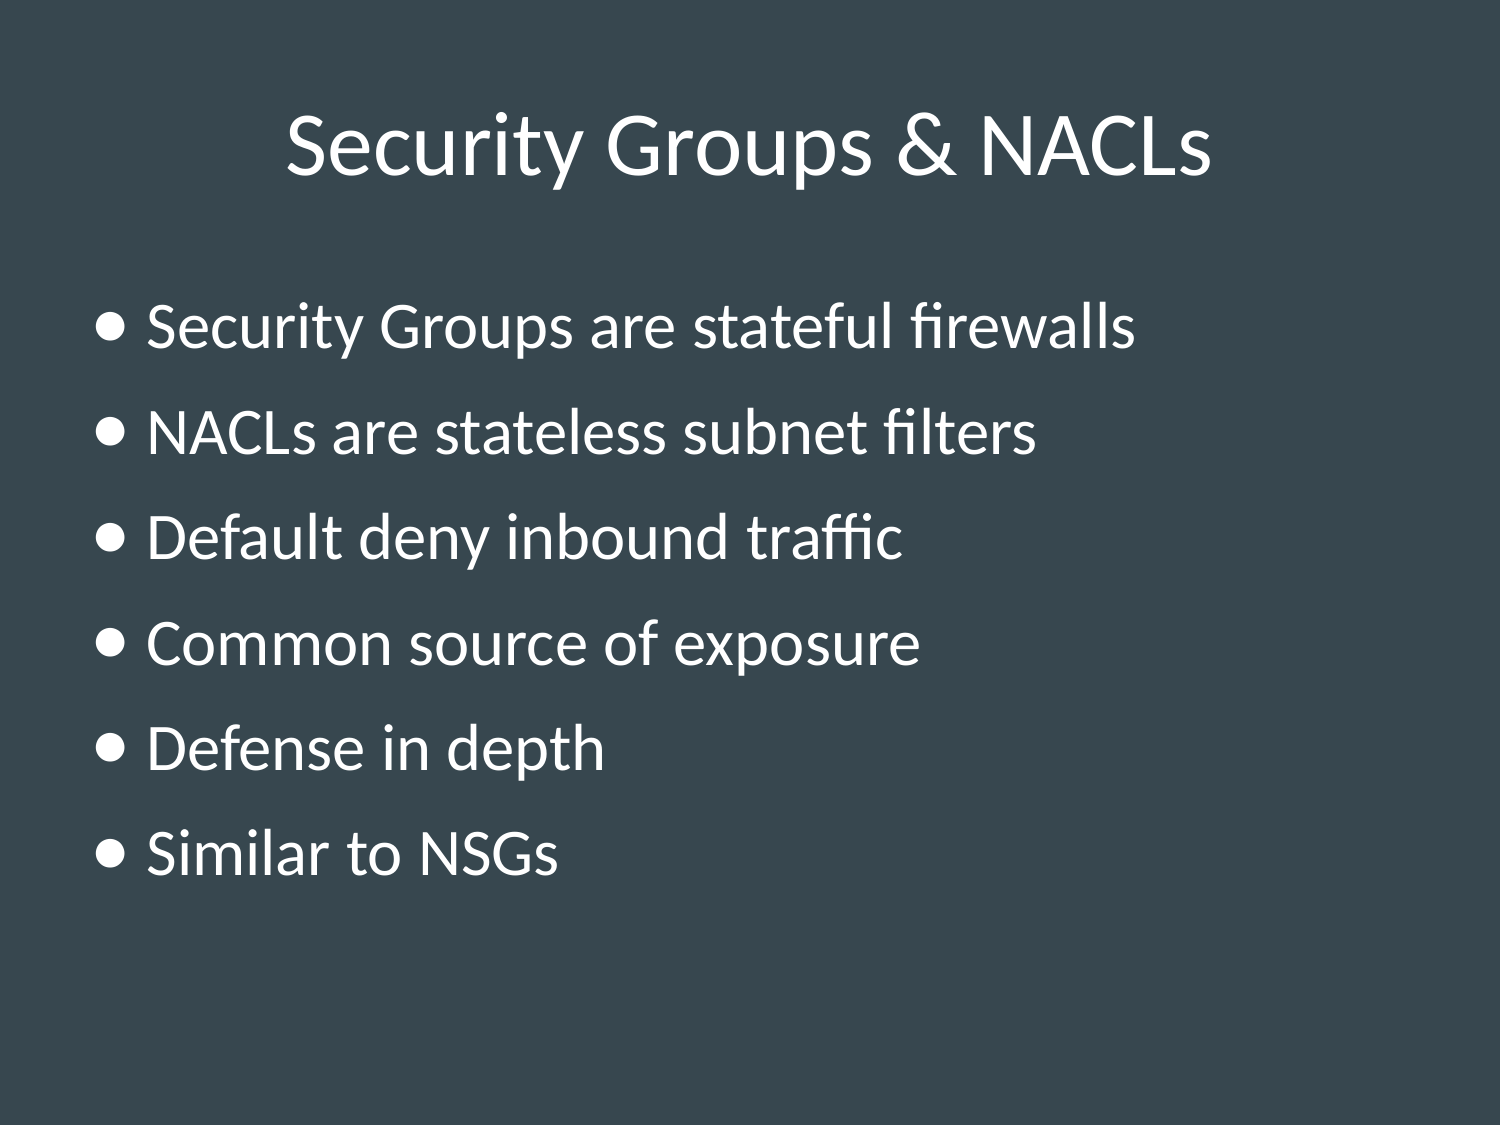

# Security Groups & NACLs
Security Groups are stateful firewalls
NACLs are stateless subnet filters
Default deny inbound traffic
Common source of exposure
Defense in depth
Similar to NSGs